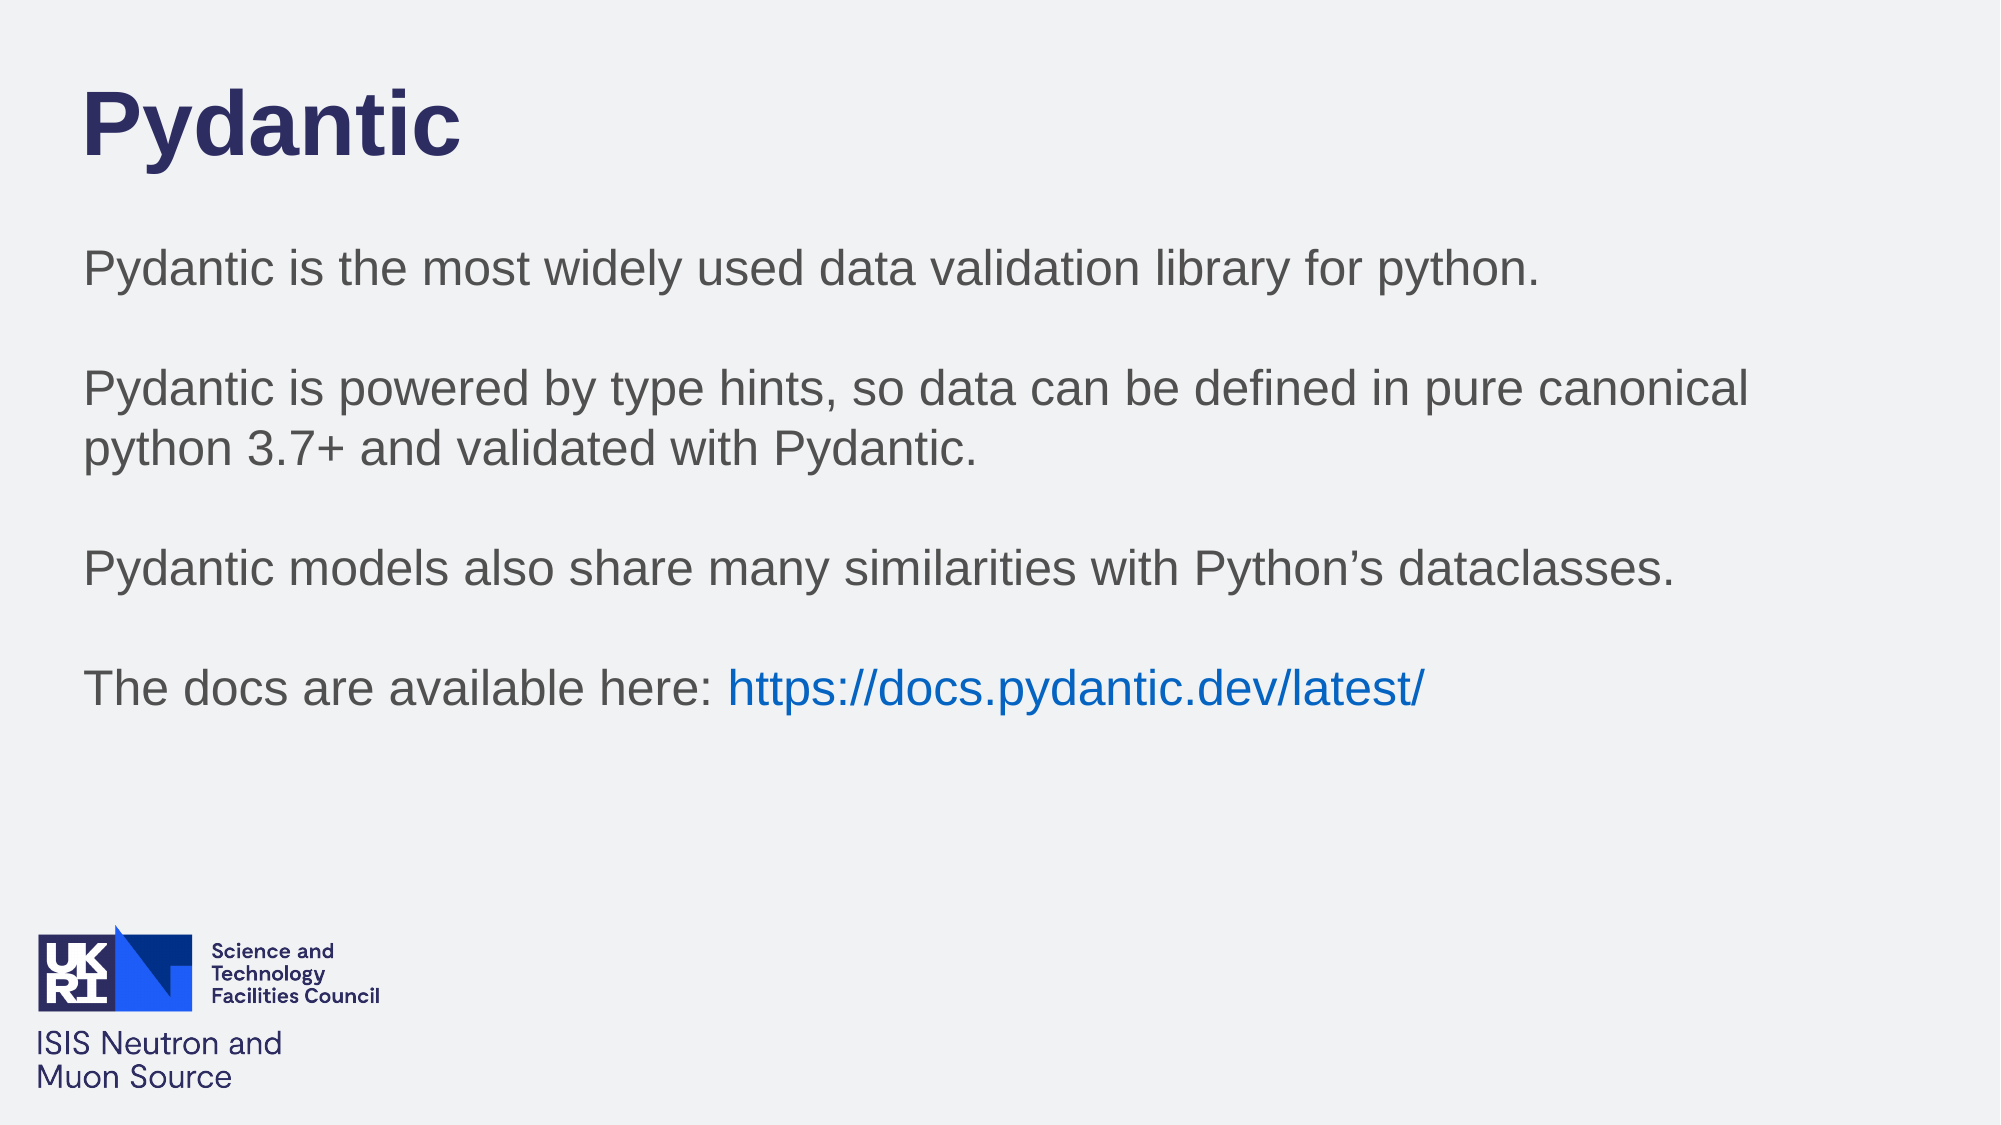

Pydantic
Pydantic is the most widely used data validation library for python.

Pydantic is powered by type hints, so data can be defined in pure canonical python 3.7+ and validated with Pydantic.

Pydantic models also share many similarities with Python’s dataclasses.

The docs are available here: https://docs.pydantic.dev/latest/